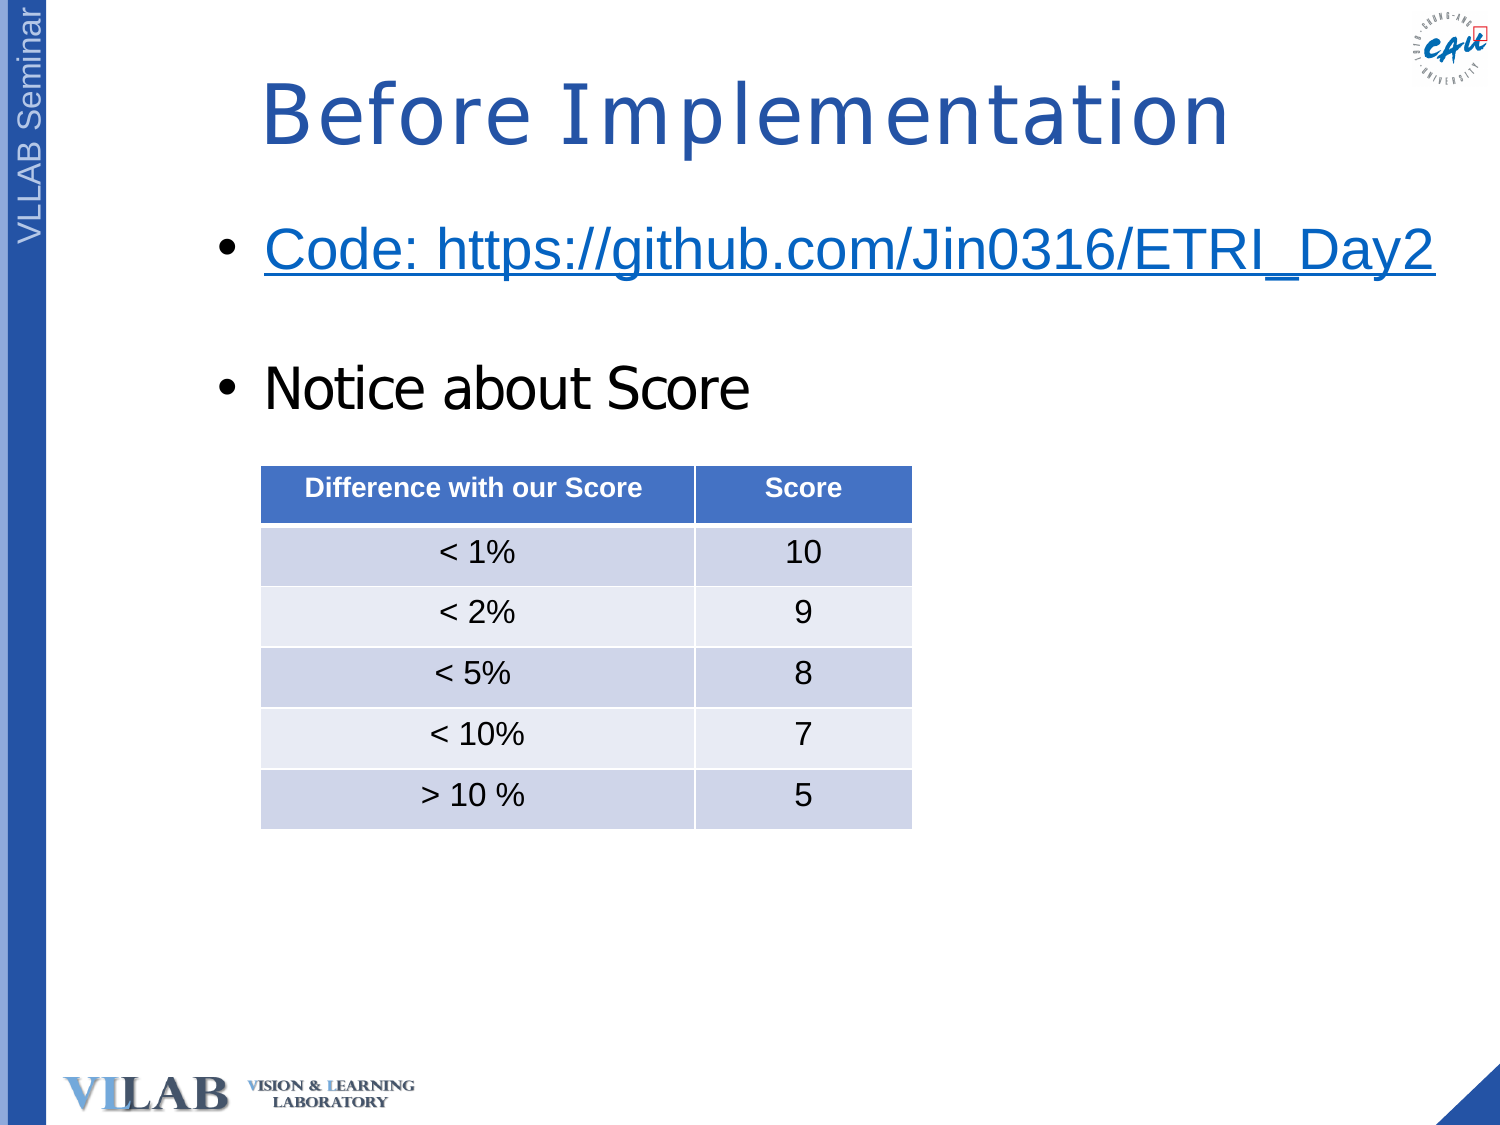

# Before Implementation
Code: https://github.com/Jin0316/ETRI_Day2

Notice about Score

| Difference with our Score | Score |
| --- | --- |
| < 1% | 10 |
| < 2% | 9 |
| < 5% | 8 |
| < 10% | 7 |
| > 10 % | 5 |